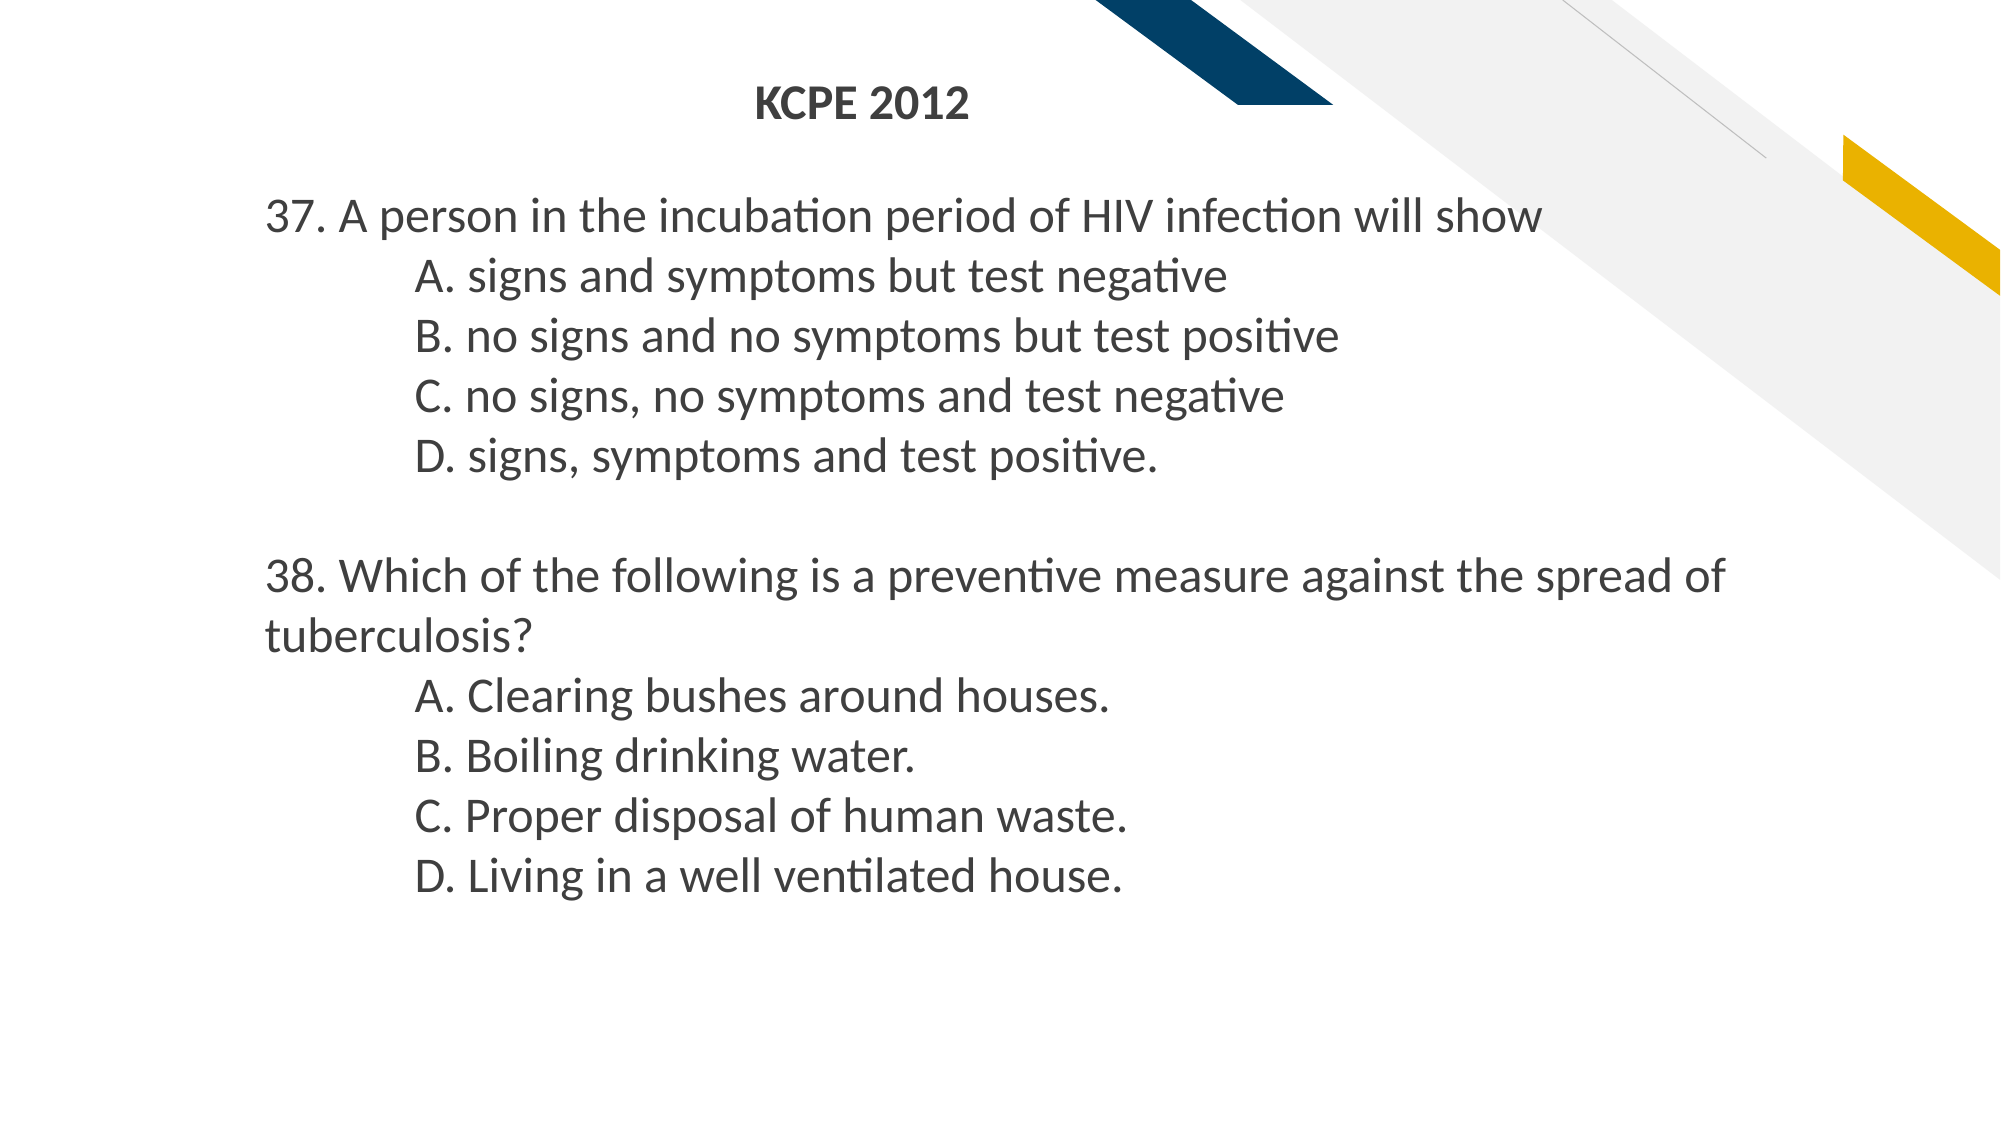

KCPE 2012
37. A person in the incubation period of HIV infection will show
	A. signs and symptoms but test negative
	B. no signs and no symptoms but test positive
	C. no signs, no symptoms and test negative
	D. signs, symptoms and test positive.

38. Which of the following is a preventive measure against the spread of tuberculosis?
	A. Clearing bushes around houses.
	B. Boiling drinking water.
	C. Proper disposal of human waste.
	D. Living in a well ventilated house.